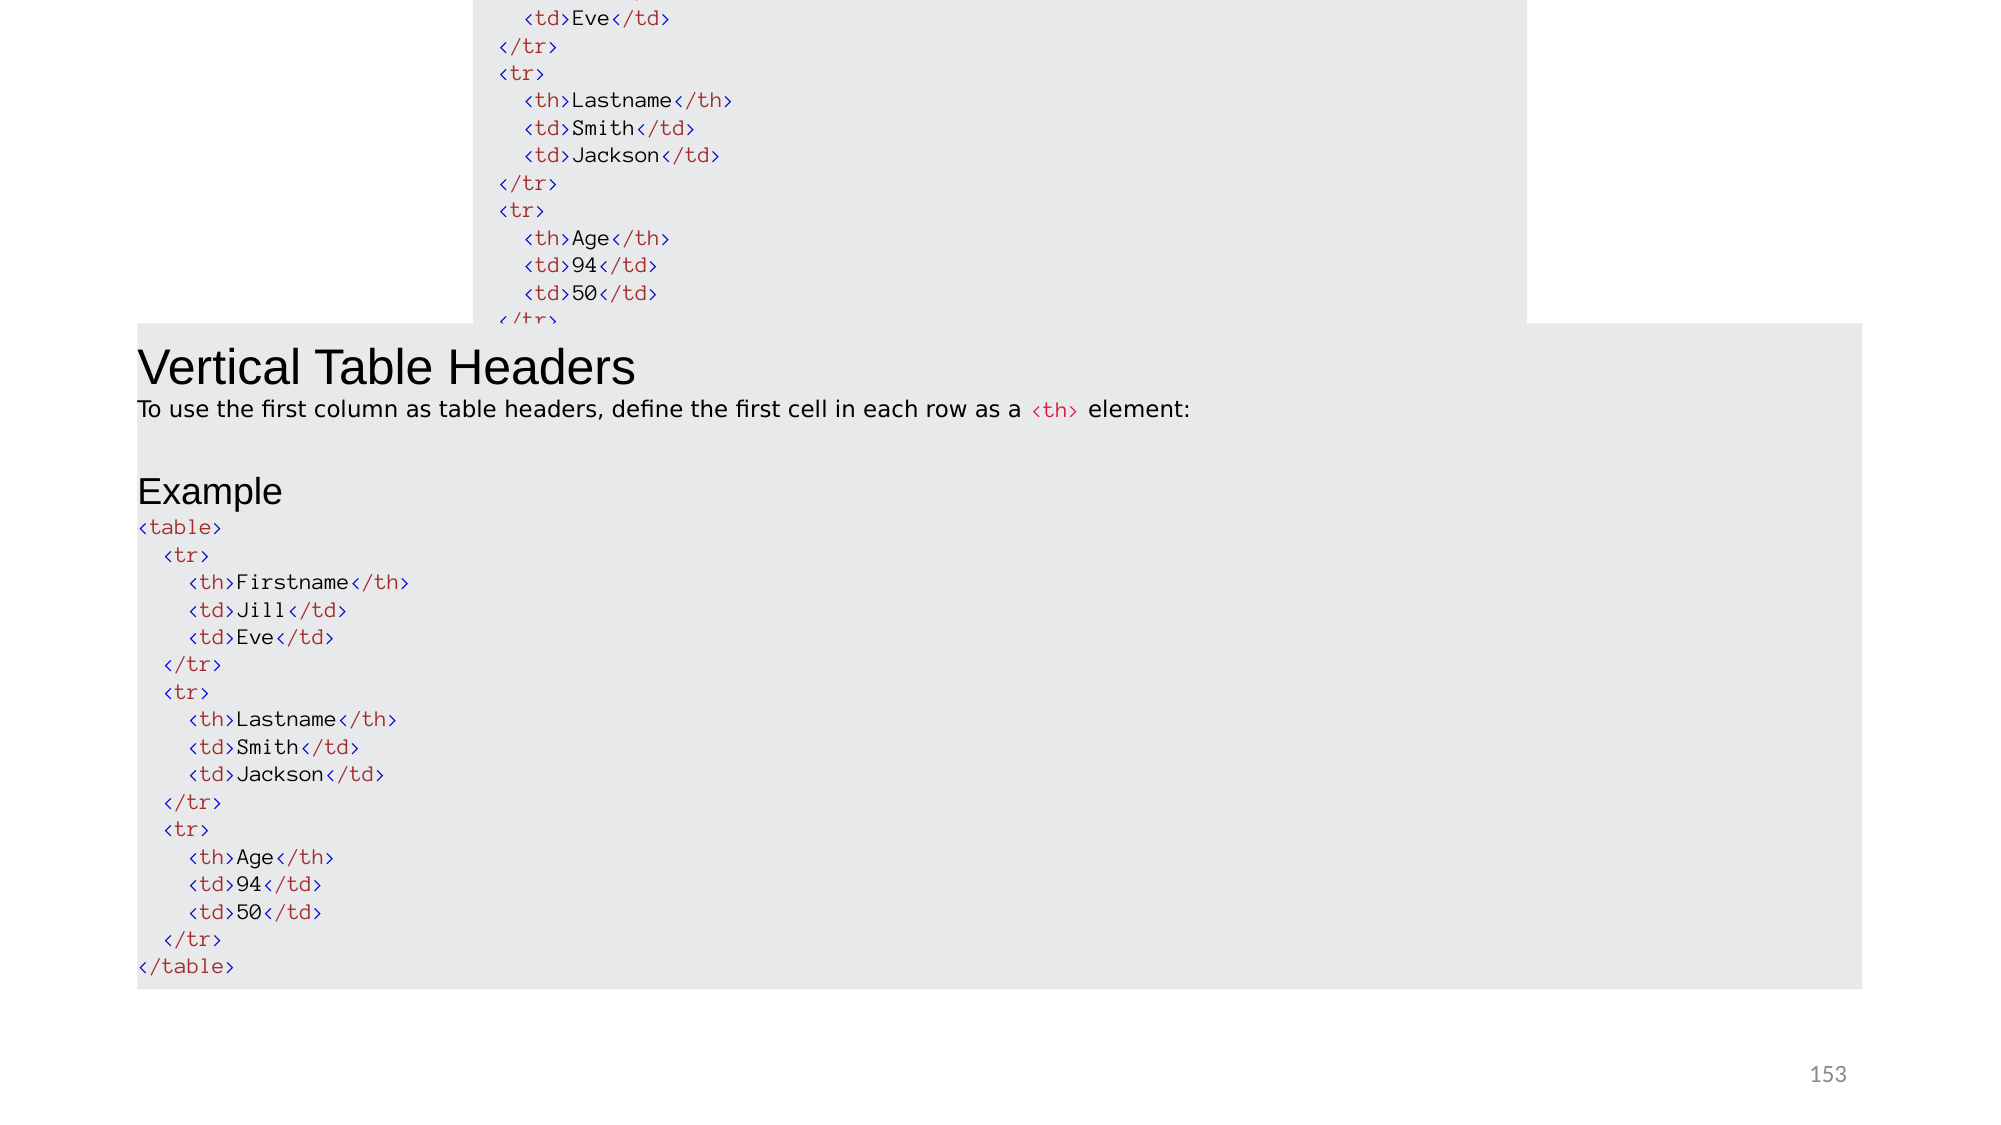

Vertical Table Headers
To use the first column as table headers, define the first cell in each row as a <th> element:

Example
<table>
  <tr>
    <th>Firstname</th>
    <td>Jill</td>
    <td>Eve</td>
  </tr>
  <tr>
    <th>Lastname</th>
    <td>Smith</td>
    <td>Jackson</td>
  </tr>
  <tr>
    <th>Age</th>
    <td>94</td>
    <td>50</td>
  </tr>
</table>
#
Vertical Table Headers
To use the first column as table headers, define the first cell in each row as a <th> element:

Example
<table>
  <tr>
    <th>Firstname</th>
    <td>Jill</td>
    <td>Eve</td>
  </tr>
  <tr>
    <th>Lastname</th>
    <td>Smith</td>
    <td>Jackson</td>
  </tr>
  <tr>
    <th>Age</th>
    <td>94</td>
    <td>50</td>
  </tr>
</table>

153